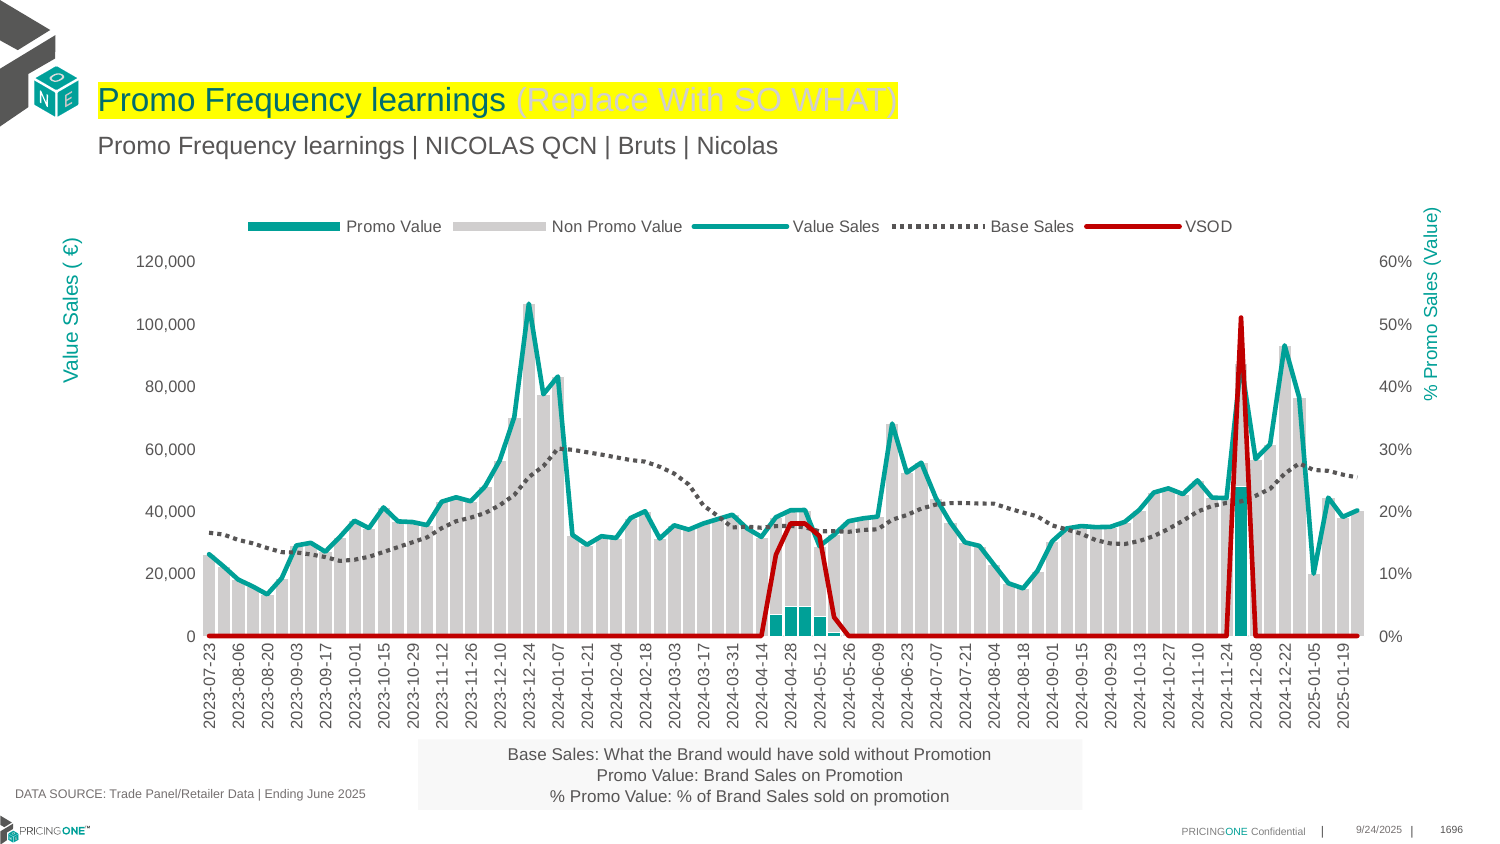

# Promo Frequency learnings (Replace With SO WHAT)
Promo Frequency learnings | NICOLAS QCN | Bruts | Nicolas

### Chart

| Category | Promo Value | Non Promo Value | Value Sales | Base Sales | VSOD |
|---|---|---|---|---|---|
| 45130 | 0.0 | 26162.0 | 26162.0 | 33048.0 | 0.0 |
| 45137 | 0.0 | 22245.0 | 22245.0 | 32461.0 | 0.0 |
| 45144 | 0.0 | 18069.0 | 18069.0 | 30769.0 | 0.0 |
| 45151 | 0.0 | 15870.0 | 15870.0 | 29662.0 | 0.0 |
| 45158 | 0.0 | 13306.0 | 13306.0 | 28165.0 | 0.0 |
| 45165 | 0.0 | 18532.0 | 18532.0 | 26825.0 | 0.0 |
| 45172 | 0.0 | 28974.0 | 28974.0 | 26742.0 | 0.0 |
| 45179 | 0.0 | 29822.0 | 29822.0 | 26112.0 | 0.0 |
| 45186 | 0.0 | 26984.0 | 26984.0 | 25263.0 | 0.0 |
| 45193 | 0.0 | 31693.0 | 31693.0 | 24041.0 | 0.0 |
| 45200 | 0.0 | 36918.0 | 36918.0 | 24412.0 | 0.0 |
| 45207 | 0.0 | 34525.0 | 34525.0 | 25351.0 | 0.0 |
| 45214 | 0.0 | 41149.0 | 41149.0 | 26903.0 | 0.0 |
| 45221 | 0.0 | 36682.0 | 36682.0 | 28456.0 | 0.0 |
| 45228 | 0.0 | 36480.0 | 36480.0 | 30003.0 | 0.0 |
| 45235 | 0.0 | 35493.0 | 35493.0 | 31570.0 | 0.0 |
| 45242 | 0.0 | 42989.0 | 42989.0 | 34522.0 | 0.0 |
| 45249 | 0.0 | 44397.0 | 44397.0 | 36748.0 | 0.0 |
| 45256 | 0.0 | 43139.0 | 43139.0 | 37895.0 | 0.0 |
| 45263 | 0.0 | 47965.0 | 47965.0 | 39368.0 | 0.0 |
| 45270 | 0.0 | 56262.0 | 56262.0 | 41891.0 | 0.0 |
| 45277 | 0.0 | 70157.0 | 70157.0 | 45159.0 | 0.0 |
| 45284 | 0.0 | 106453.0 | 106453.0 | 50919.0 | 0.0 |
| 45291 | 0.0 | 77432.0 | 77432.0 | 54413.0 | 0.0 |
| 45298 | 0.0 | 83120.0 | 83120.0 | 60033.0 | 0.0 |
| 45305 | 0.0 | 32360.0 | 32360.0 | 59658.0 | 0.0 |
| 45312 | 0.0 | 29188.0 | 29188.0 | 58854.0 | 0.0 |
| 45319 | 0.0 | 31941.0 | 31941.0 | 58091.0 | 0.0 |
| 45326 | 0.0 | 31373.0 | 31373.0 | 57228.0 | 0.0 |
| 45333 | 0.0 | 37774.0 | 37774.0 | 56363.0 | 0.0 |
| 45340 | 0.0 | 39944.0 | 39944.0 | 55848.0 | 0.0 |
| 45347 | 0.0 | 31202.0 | 31202.0 | 54201.0 | 0.0 |
| 45354 | 0.0 | 35441.0 | 35441.0 | 52019.0 | 0.0 |
| 45361 | 0.0 | 34060.0 | 34060.0 | 48531.0 | 0.0 |
| 45368 | 0.0 | 36015.0 | 36015.0 | 41844.0 | 0.0 |
| 45375 | 0.0 | 37419.0 | 37419.0 | 38399.0 | 0.0 |
| 45382 | 0.0 | 38830.0 | 38830.0 | 34735.0 | 0.0 |
| 45389 | 0.0 | 34499.0 | 34499.0 | 35000.0 | 0.0 |
| 45396 | 0.0 | 31725.0 | 31725.0 | 34655.0 | 0.0 |
| 45403 | 6899.0 | 31137.0 | 38036.0 | 35169.0 | 0.13 |
| 45410 | 9628.0 | 30622.0 | 40250.0 | 35274.0 | 0.18 |
| 45417 | 9541.0 | 30791.0 | 40332.0 | 34797.0 | 0.18 |
| 45424 | 6309.0 | 22465.0 | 28774.0 | 33493.0 | 0.16 |
| 45431 | 1342.0 | 31067.0 | 32409.0 | 33560.0 | 0.03 |
| 45438 | 0.0 | 36743.0 | 36743.0 | 33343.0 | 0.0 |
| 45445 | 0.0 | 37671.0 | 37671.0 | 33939.0 | 0.0 |
| 45452 | 0.0 | 38209.0 | 38209.0 | 34147.0 | 0.0 |
| 45459 | 0.0 | 68058.0 | 68058.0 | 37225.0 | 0.0 |
| 45466 | 0.0 | 52345.0 | 52345.0 | 38709.0 | 0.0 |
| 45473 | 0.0 | 55509.0 | 55509.0 | 40763.0 | 0.0 |
| 45480 | 0.0 | 44200.0 | 44200.0 | 42076.0 | 0.0 |
| 45487 | 0.0 | 36362.0 | 36362.0 | 42557.0 | 0.0 |
| 45494 | 0.0 | 29984.0 | 29984.0 | 42567.0 | 0.0 |
| 45501 | 0.0 | 28841.0 | 28841.0 | 42412.0 | 0.0 |
| 45508 | 0.0 | 22800.0 | 22800.0 | 42369.0 | 0.0 |
| 45515 | 0.0 | 16870.0 | 16870.0 | 40857.0 | 0.0 |
| 45522 | 0.0 | 15240.0 | 15240.0 | 39524.0 | 0.0 |
| 45529 | 0.0 | 20872.0 | 20872.0 | 38274.0 | 0.0 |
| 45536 | 0.0 | 30289.0 | 30289.0 | 35396.0 | 0.0 |
| 45543 | 0.0 | 34409.0 | 34409.0 | 34142.0 | 0.0 |
| 45550 | 0.0 | 35188.0 | 35188.0 | 32731.0 | 0.0 |
| 45557 | 0.0 | 34850.0 | 34850.0 | 30716.0 | 0.0 |
| 45564 | 0.0 | 34934.0 | 34934.0 | 29639.0 | 0.0 |
| 45571 | 0.0 | 36542.0 | 36542.0 | 29438.0 | 0.0 |
| 45578 | 0.0 | 40357.0 | 40357.0 | 30394.0 | 0.0 |
| 45585 | 0.0 | 45945.0 | 45945.0 | 31997.0 | 0.0 |
| 45592 | 0.0 | 47268.0 | 47268.0 | 34264.0 | 0.0 |
| 45599 | 0.0 | 45418.0 | 45418.0 | 36869.0 | 0.0 |
| 45606 | 0.0 | 49855.0 | 49855.0 | 39805.0 | 0.0 |
| 45613 | 0.0 | 44302.0 | 44302.0 | 41632.0 | 0.0 |
| 45620 | 0.0 | 44148.0 | 44148.0 | 42600.0 | 0.0 |
| 45627 | 47811.0 | 39633.0 | 87444.0 | 43082.0 | 0.51 |
| 45634 | 0.0 | 56695.0 | 56695.0 | 44869.0 | 0.0 |
| 45641 | 0.0 | 61467.0 | 61467.0 | 47128.0 | 0.0 |
| 45648 | 0.0 | 93098.0 | 93098.0 | 51987.0 | 0.0 |
| 45655 | 0.0 | 76398.0 | 76398.0 | 55258.0 | 0.0 |
| 45662 | 0.0 | 19923.0 | 19923.0 | 53188.0 | 0.0 |
| 45669 | 0.0 | 44285.0 | 44285.0 | 52896.0 | 0.0 |
| 45676 | 0.0 | 38133.0 | 38133.0 | 51679.0 | 0.0 |
| 45683 | 0.0 | 40214.0 | 40214.0 | 50779.0 | 0.0 |
% Promo Sales (Value)
Value Sales ( €)
Base Sales: What the Brand would have sold without Promotion
Promo Value: Brand Sales on Promotion
% Promo Value: % of Brand Sales sold on promotion
DATA SOURCE: Trade Panel/Retailer Data | Ending June 2025

9/24/2025
1696